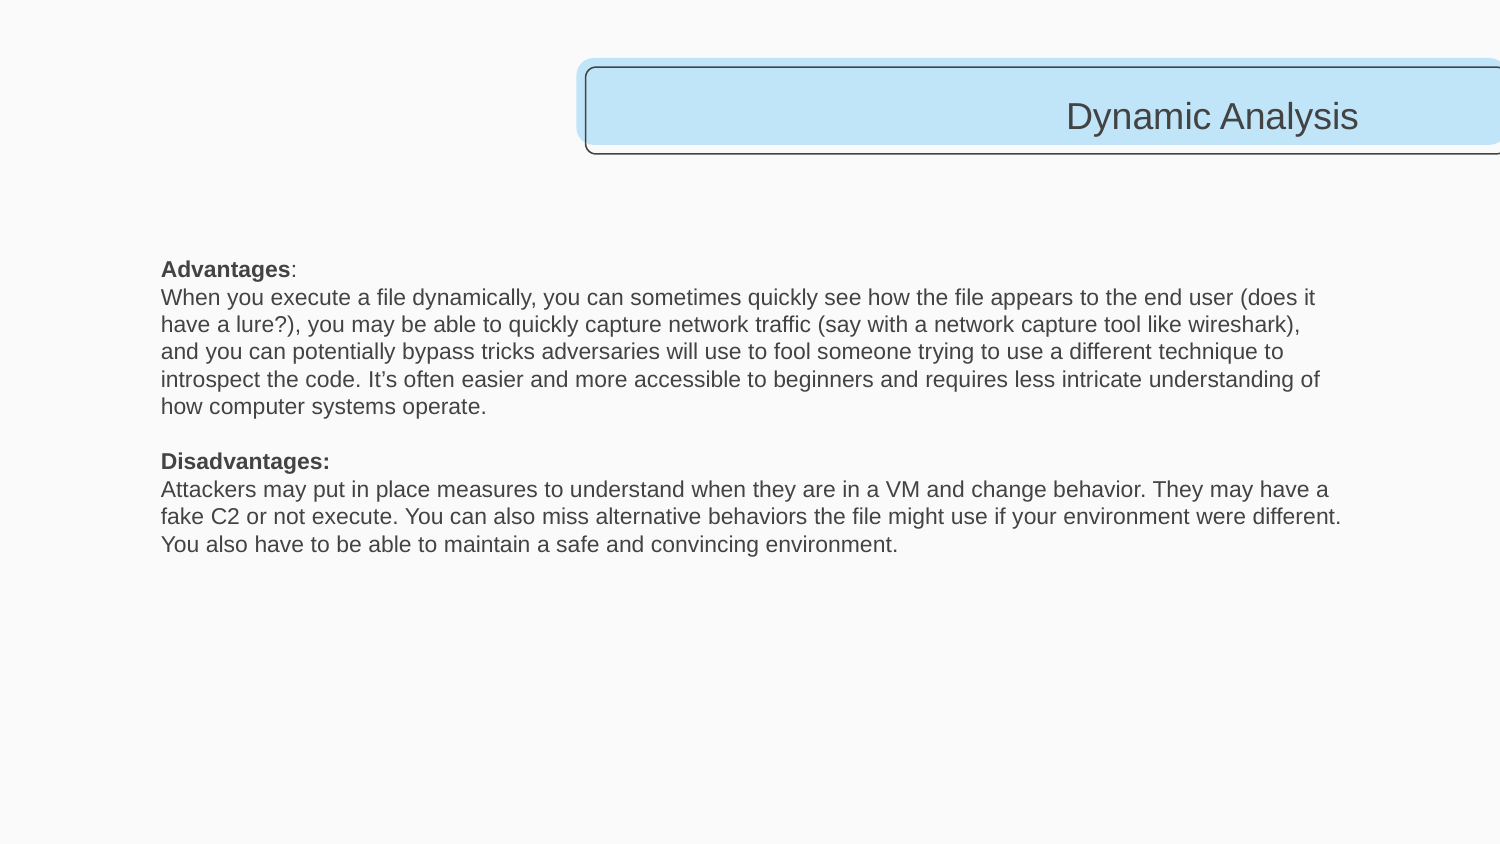

# Dynamic Analysis
Advantages:
When you execute a file dynamically, you can sometimes quickly see how the file appears to the end user (does it have a lure?), you may be able to quickly capture network traffic (say with a network capture tool like wireshark), and you can potentially bypass tricks adversaries will use to fool someone trying to use a different technique to introspect the code. It’s often easier and more accessible to beginners and requires less intricate understanding of how computer systems operate.

Disadvantages:
Attackers may put in place measures to understand when they are in a VM and change behavior. They may have a fake C2 or not execute. You can also miss alternative behaviors the file might use if your environment were different. You also have to be able to maintain a safe and convincing environment.